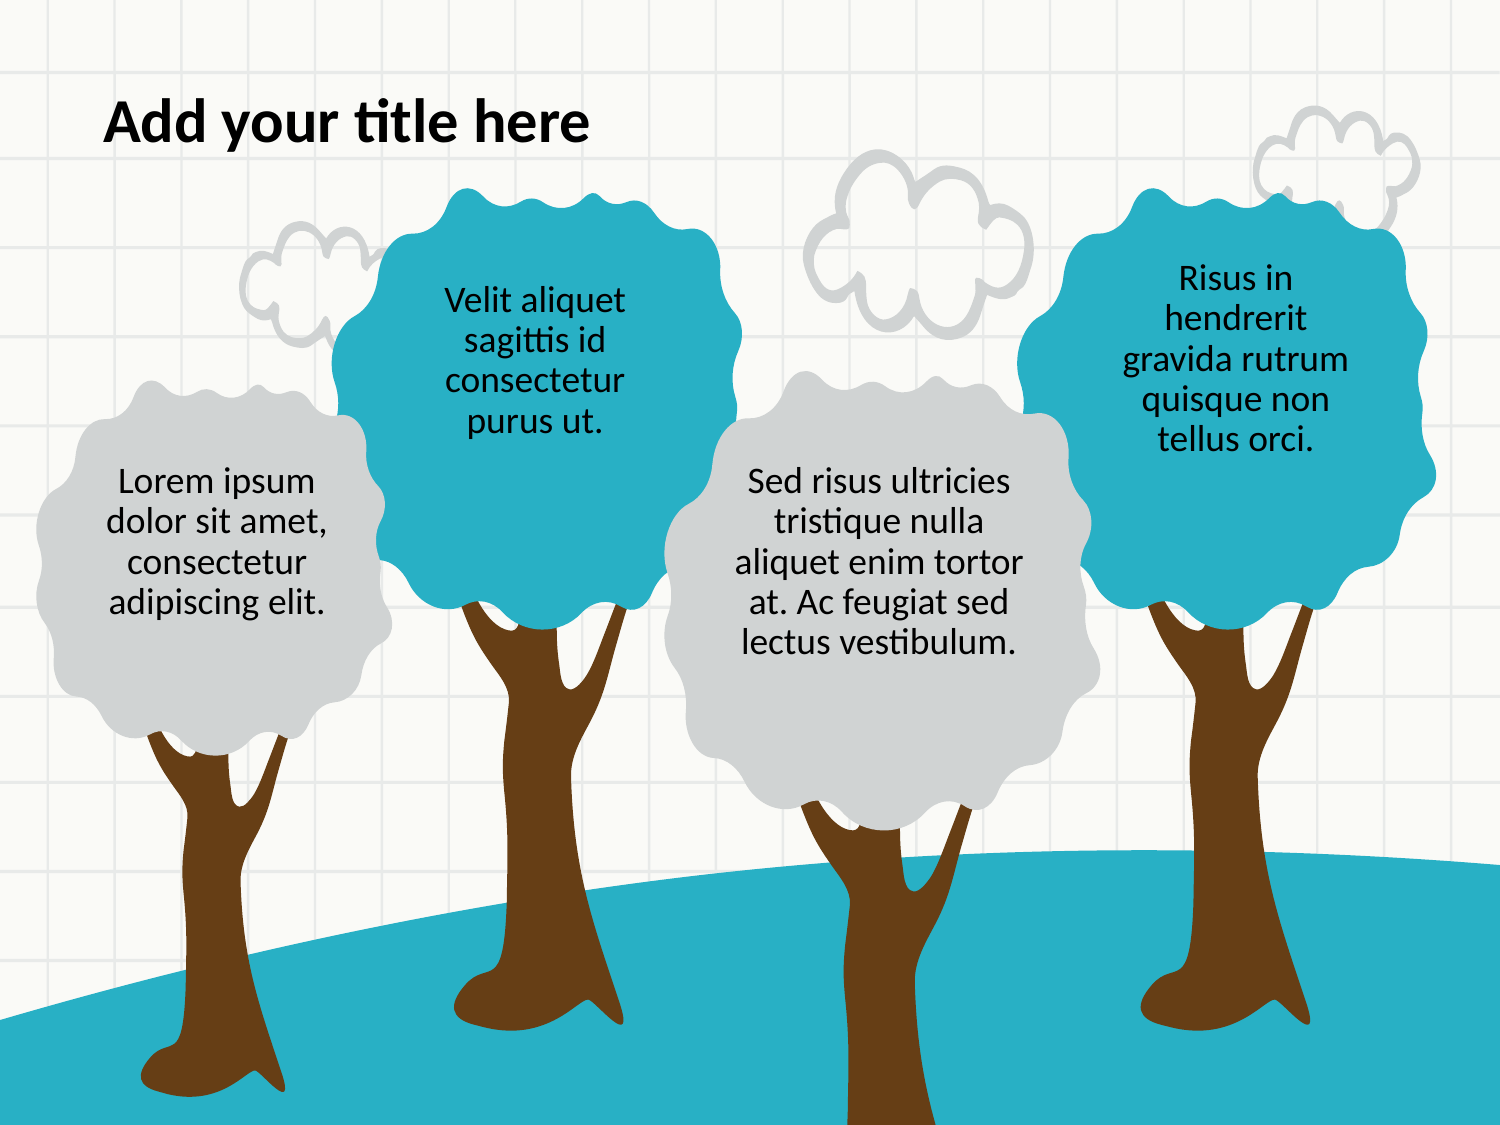

# Add your title here
Risus in hendrerit gravida rutrum quisque non tellus orci.
Velit aliquet sagittis id consectetur purus ut.
Lorem ipsum dolor sit amet, consectetur adipiscing elit.

Sed risus ultricies tristique nulla aliquet enim tortor at. Ac feugiat sed lectus vestibulum.